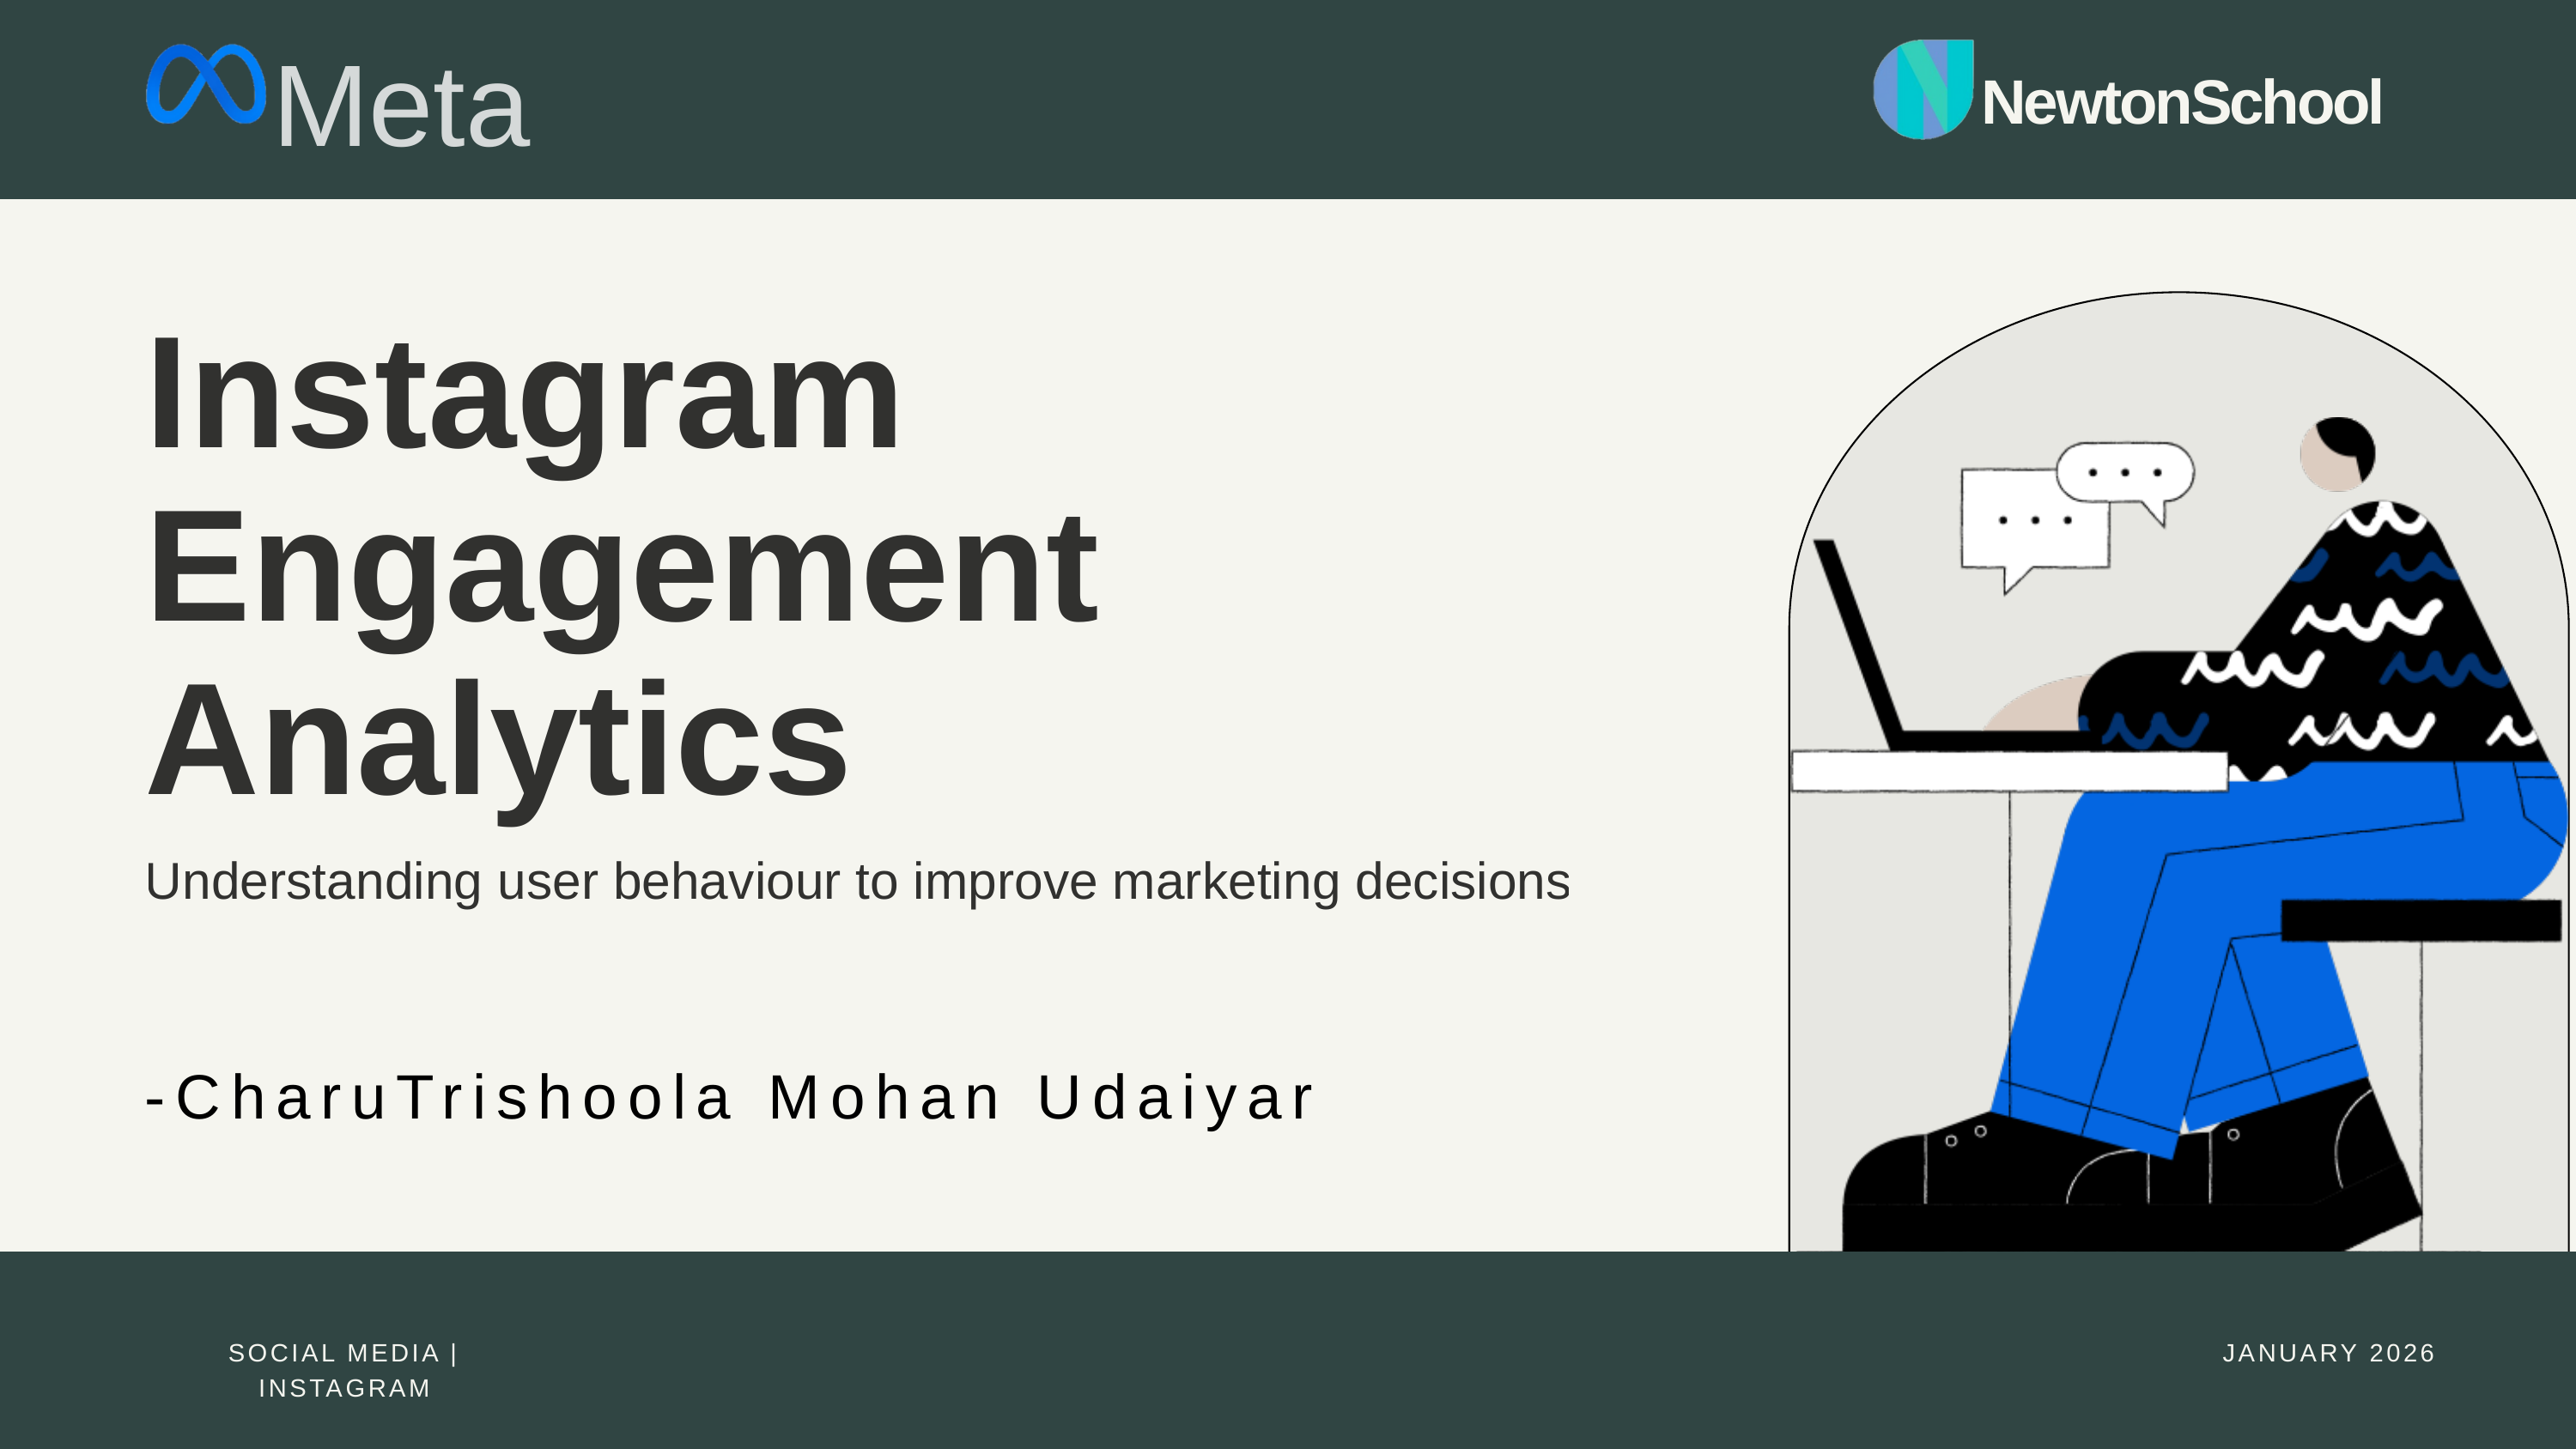

Meta

NewtonSchool

Instagram Engagement Analytics
Understanding user behaviour to improve marketing decisions
-CharuTrishoola Mohan Udaiyar

SOCIAL MEDIA | INSTAGRAM
JANUARY 2026